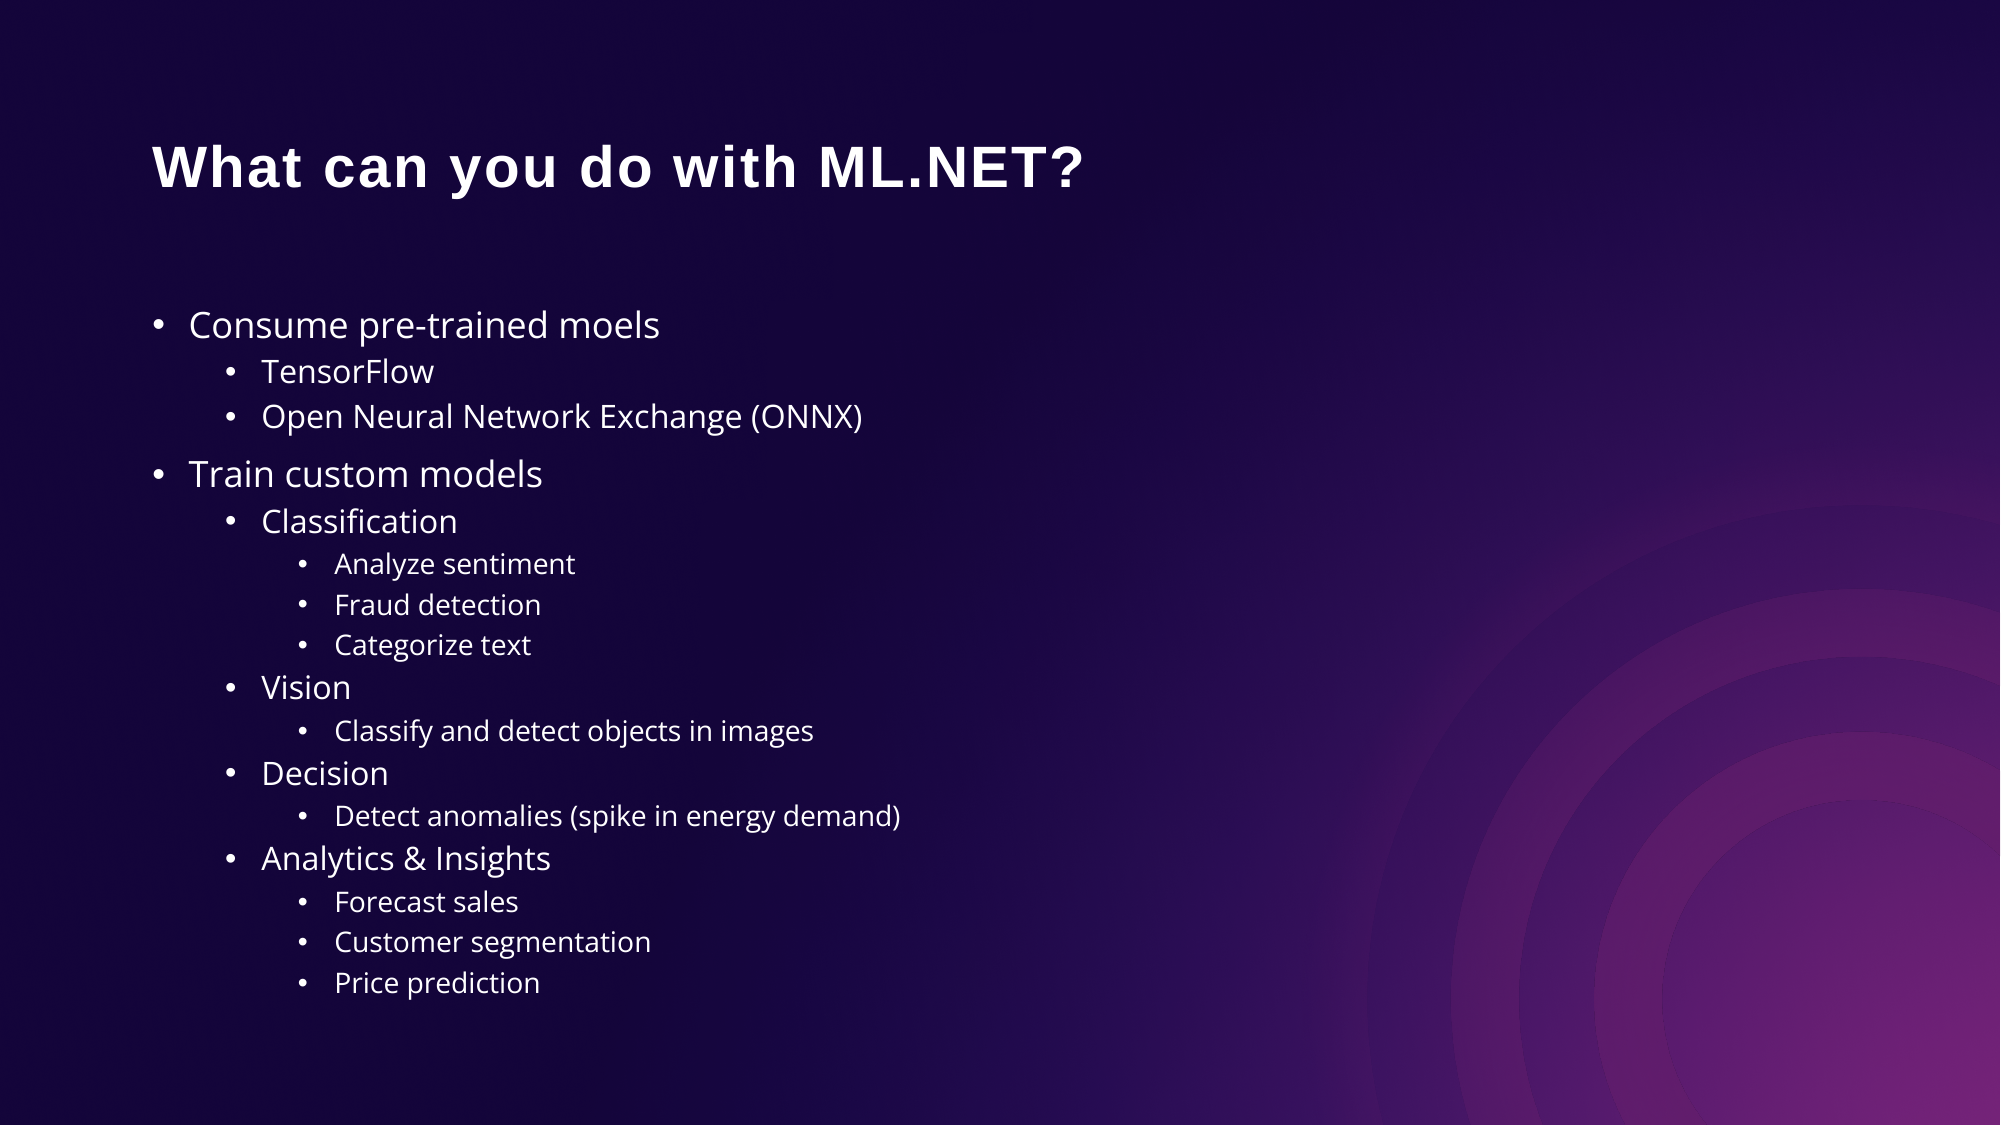

# What can you do with ML.NET?
Consume pre-trained moels
TensorFlow
Open Neural Network Exchange (ONNX)
Train custom models
Classification
Analyze sentiment
Fraud detection
Categorize text
Vision
Classify and detect objects in images
Decision
Detect anomalies (spike in energy demand)
Analytics & Insights
Forecast sales
Customer segmentation
Price prediction